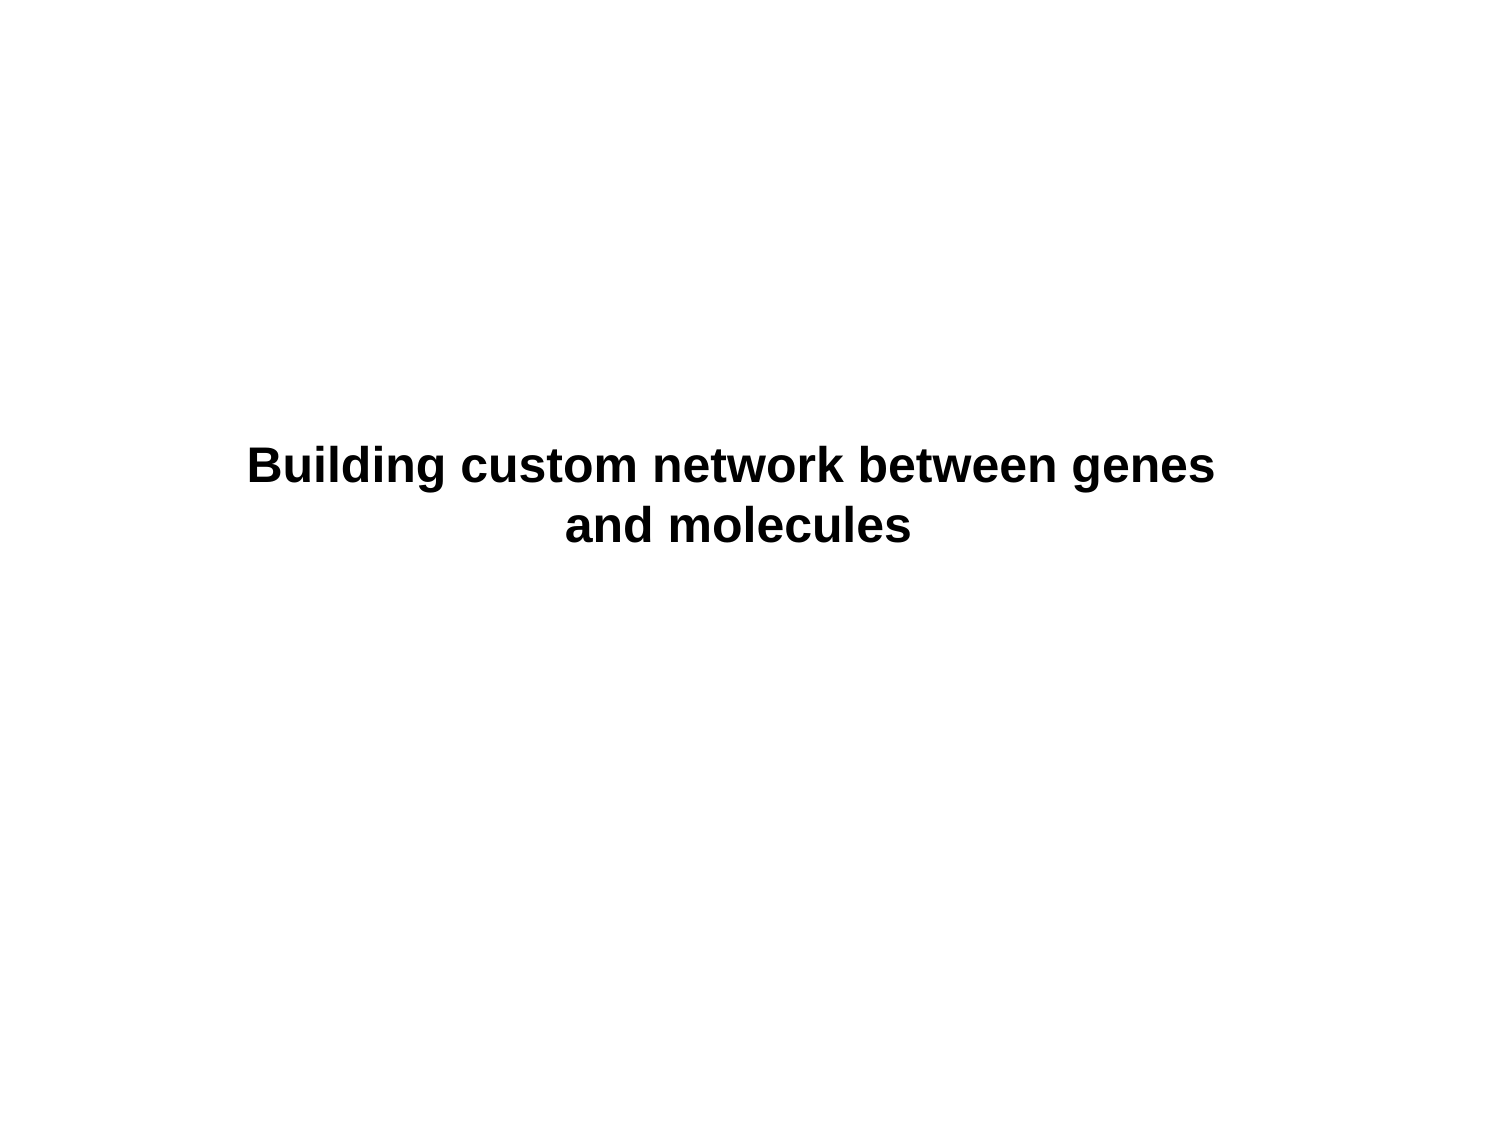

Building custom network between genes
and molecules